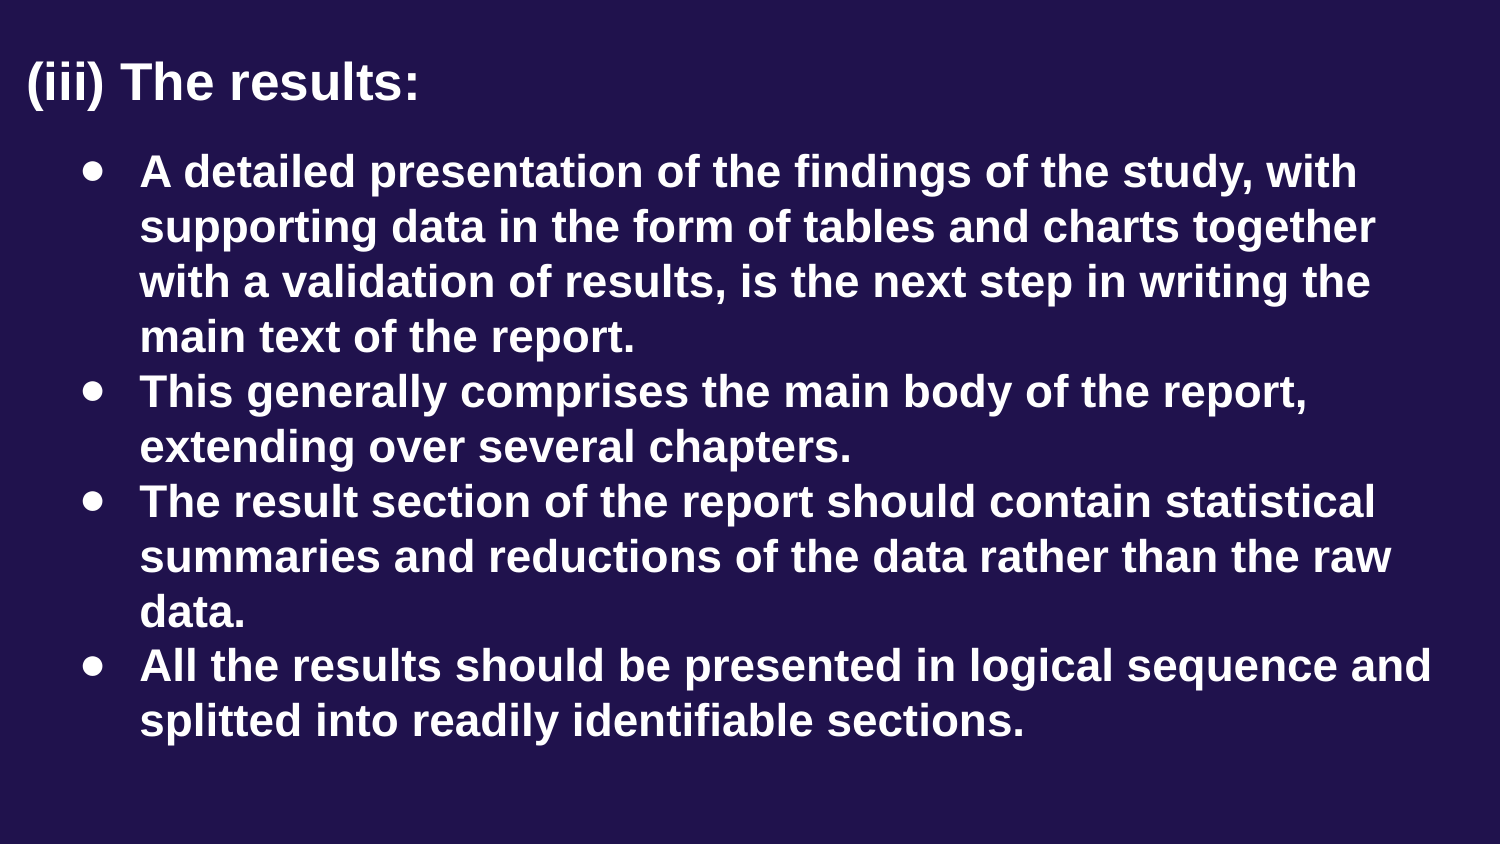

# (iii) The results:
A detailed presentation of the findings of the study, with supporting data in the form of tables and charts together with a validation of results, is the next step in writing the main text of the report.
This generally comprises the main body of the report, extending over several chapters.
The result section of the report should contain statistical summaries and reductions of the data rather than the raw data.
All the results should be presented in logical sequence and splitted into readily identifiable sections.